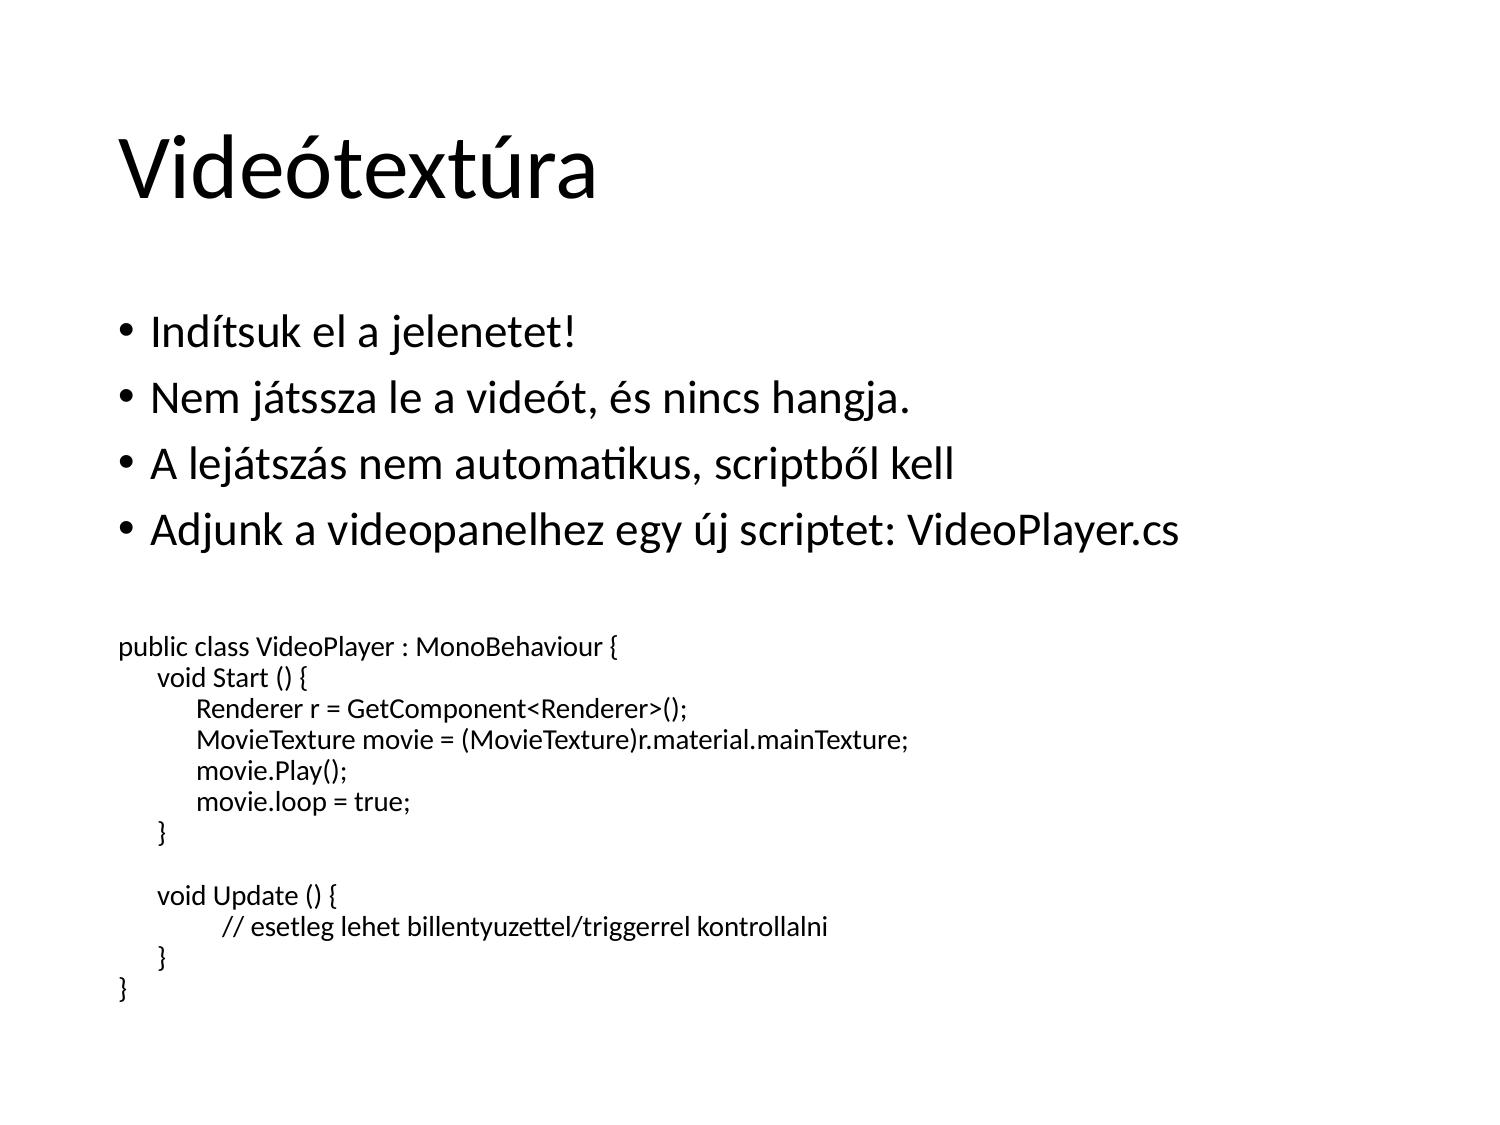

# Videótextúra
Indítsuk el a jelenetet!
Nem játssza le a videót, és nincs hangja.
A lejátszás nem automatikus, scriptből kell
Adjunk a videopanelhez egy új scriptet: VideoPlayer.cs

public class VideoPlayer : MonoBehaviour {
      void Start () {
            Renderer r = GetComponent<Renderer>();
            MovieTexture movie = (MovieTexture)r.material.mainTexture;
            movie.Play();
            movie.loop = true;
      }

      void Update () {
                // esetleg lehet billentyuzettel/triggerrel kontrollalni
      }
}